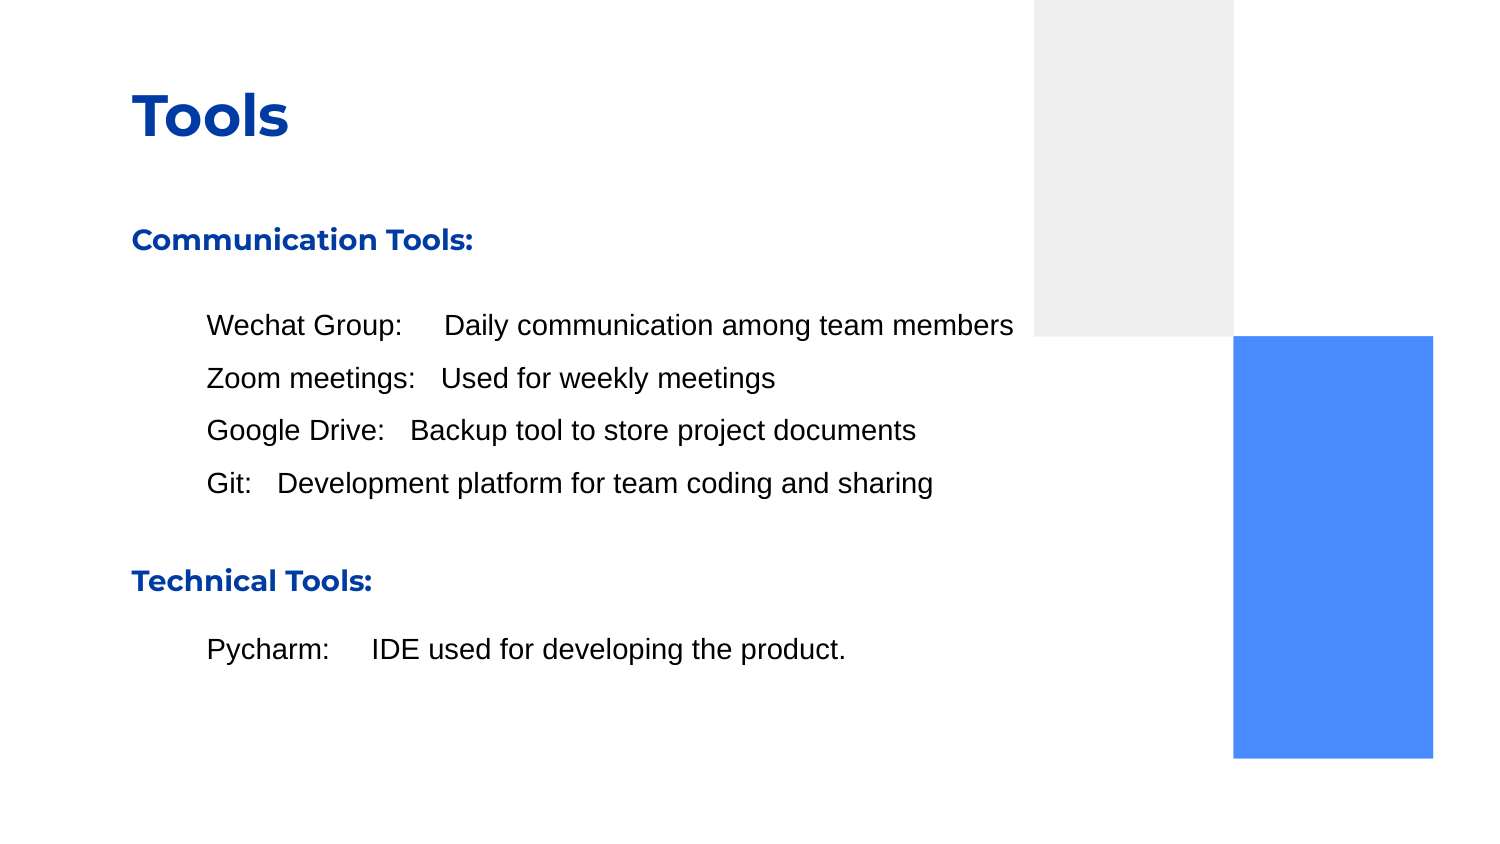

# Tools
Communication Tools:
Wechat Group:     Daily communication among team members
Zoom meetings:   Used for weekly meetings
Google Drive:   Backup tool to store project documents
Git:   Development platform for team coding and sharing

Technical Tools:
Pycharm:     IDE used for developing the product.